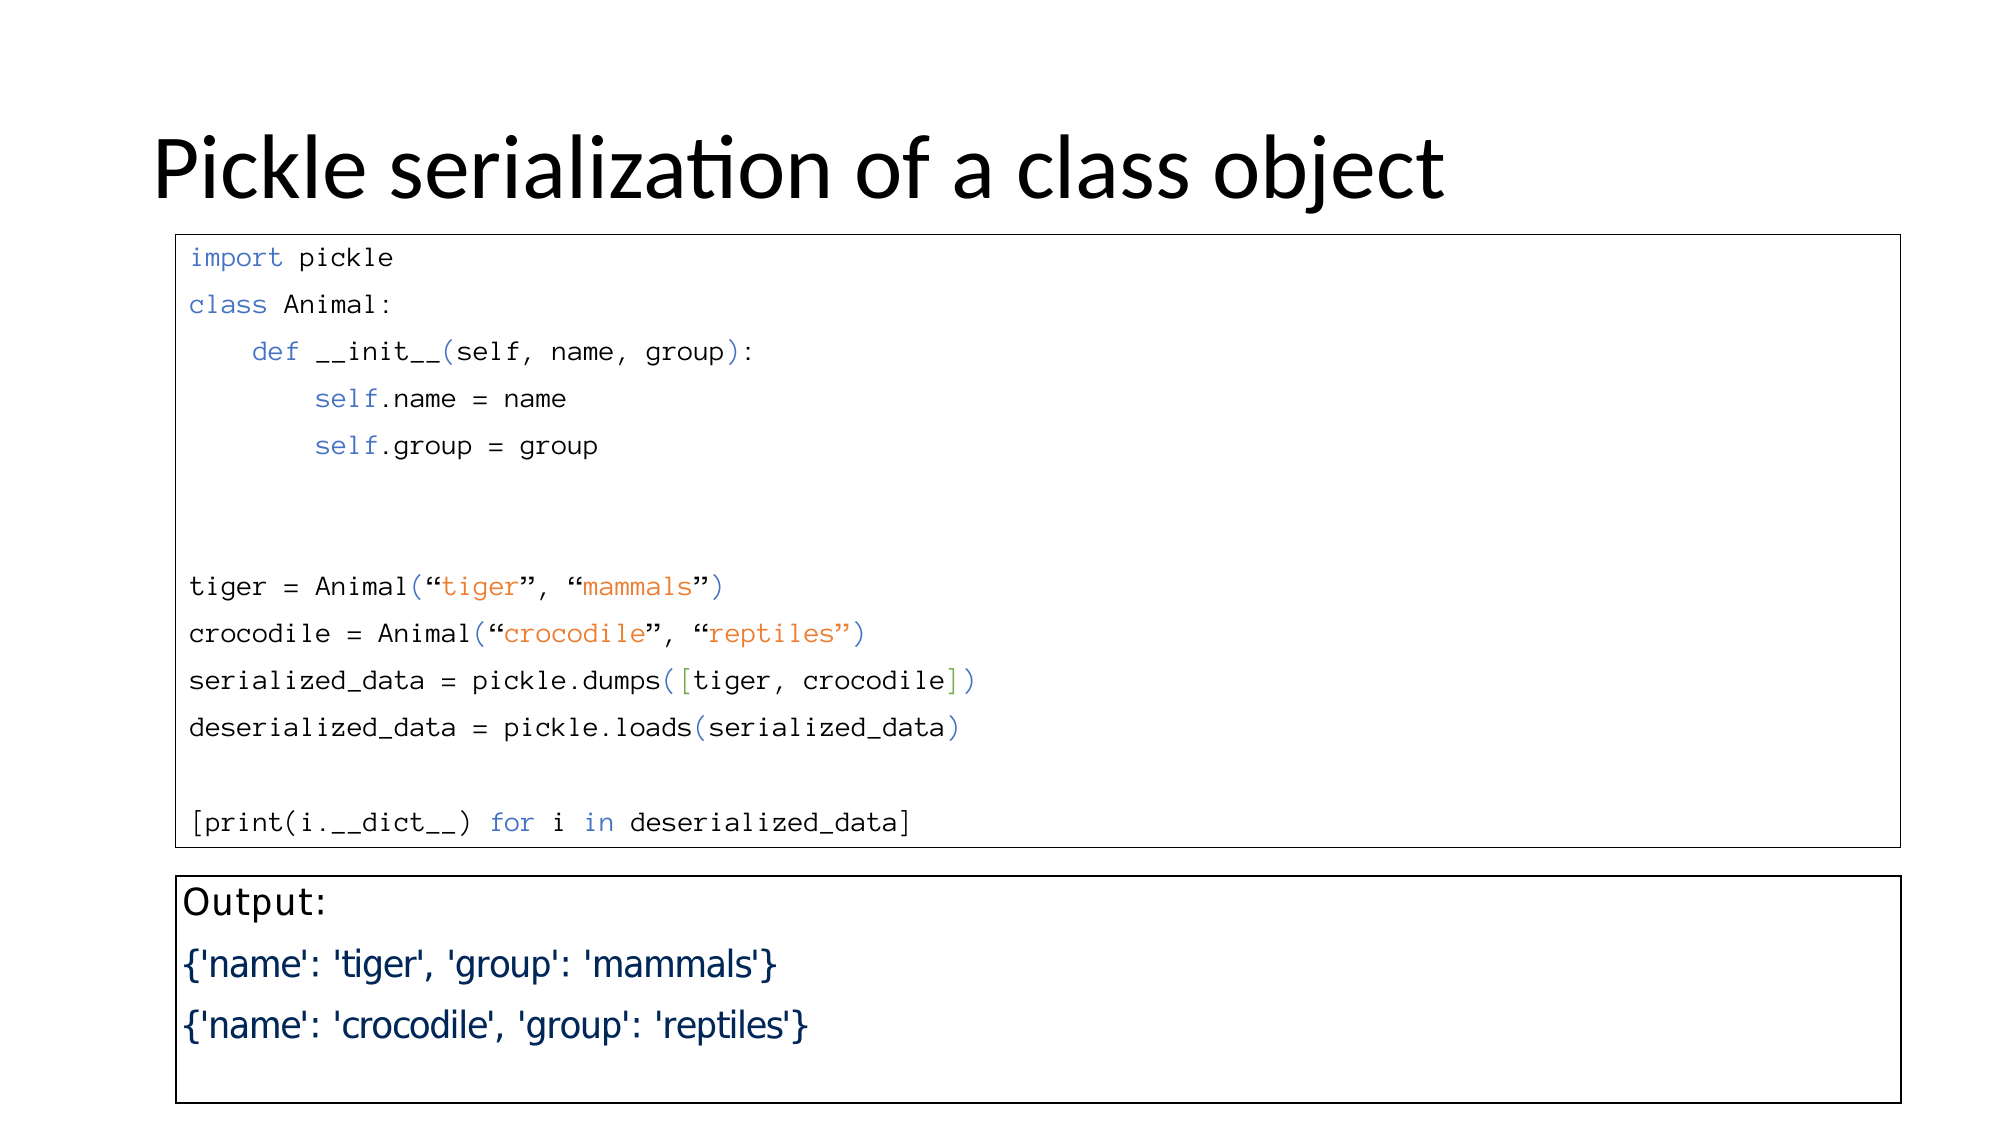

# Pickle serialization of a class object
import pickle
class Animal:
    def __init__(self, name, group):
        self.name = name
        self.group = group

tiger = Animal(“tiger”, “mammals”)
crocodile = Animal(“crocodile”, “reptiles”)
serialized_data = pickle.dumps([tiger, crocodile])
deserialized_data = pickle.loads(serialized_data)

[print(i.__dict__) for i in deserialized_data]

Output:
{'name': 'tiger', 'group': 'mammals'}
{'name': 'crocodile', 'group': 'reptiles'}